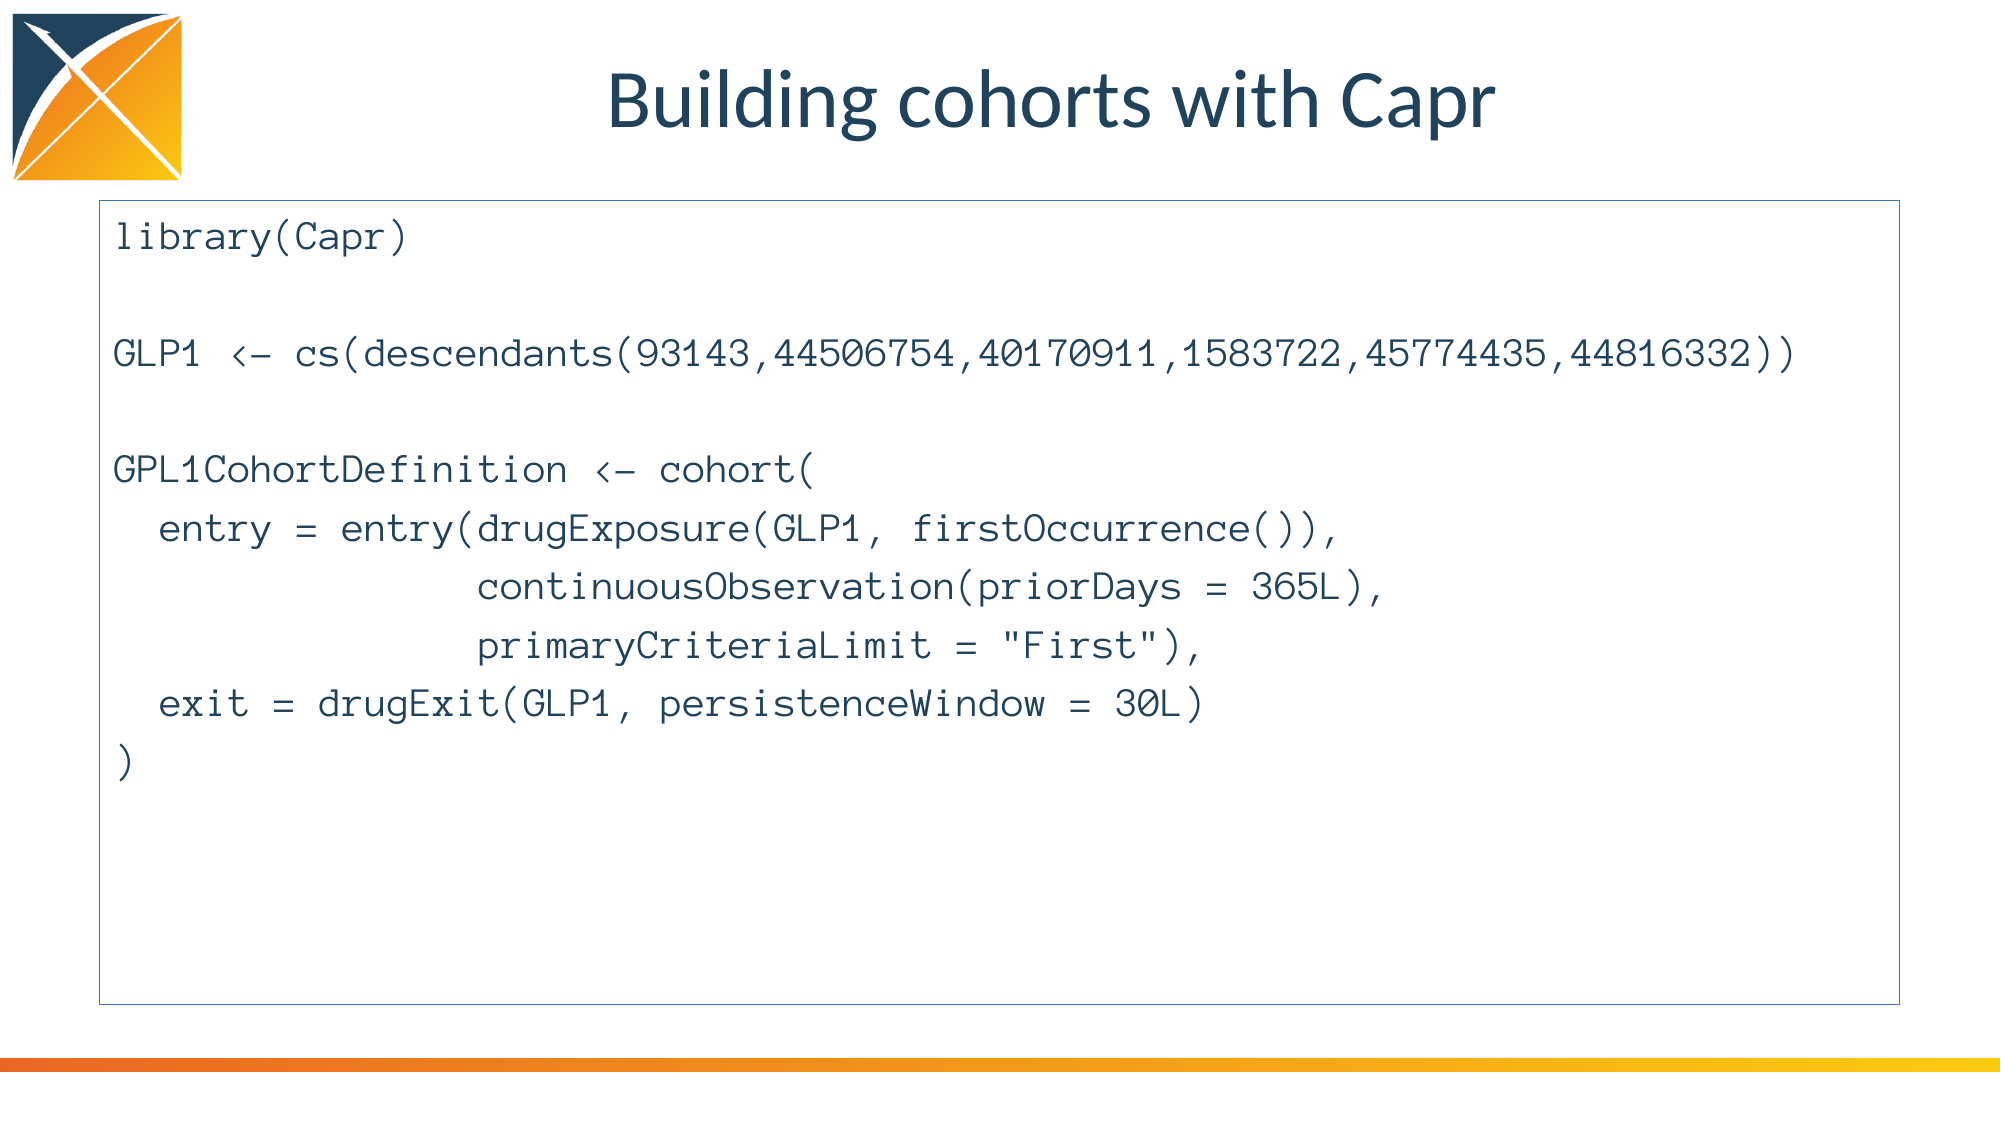

# Building cohorts with Capr
library(Capr)

GLP1 <- cs(descendants(93143,44506754,40170911,1583722,45774435,44816332))

GPL1CohortDefinition <- cohort(
  entry = entry(drugExposure(GLP1, firstOccurrence()),
                continuousObservation(priorDays = 365L),
                primaryCriteriaLimit = "First"),
  exit = drugExit(GLP1, persistenceWindow = 30L)
)